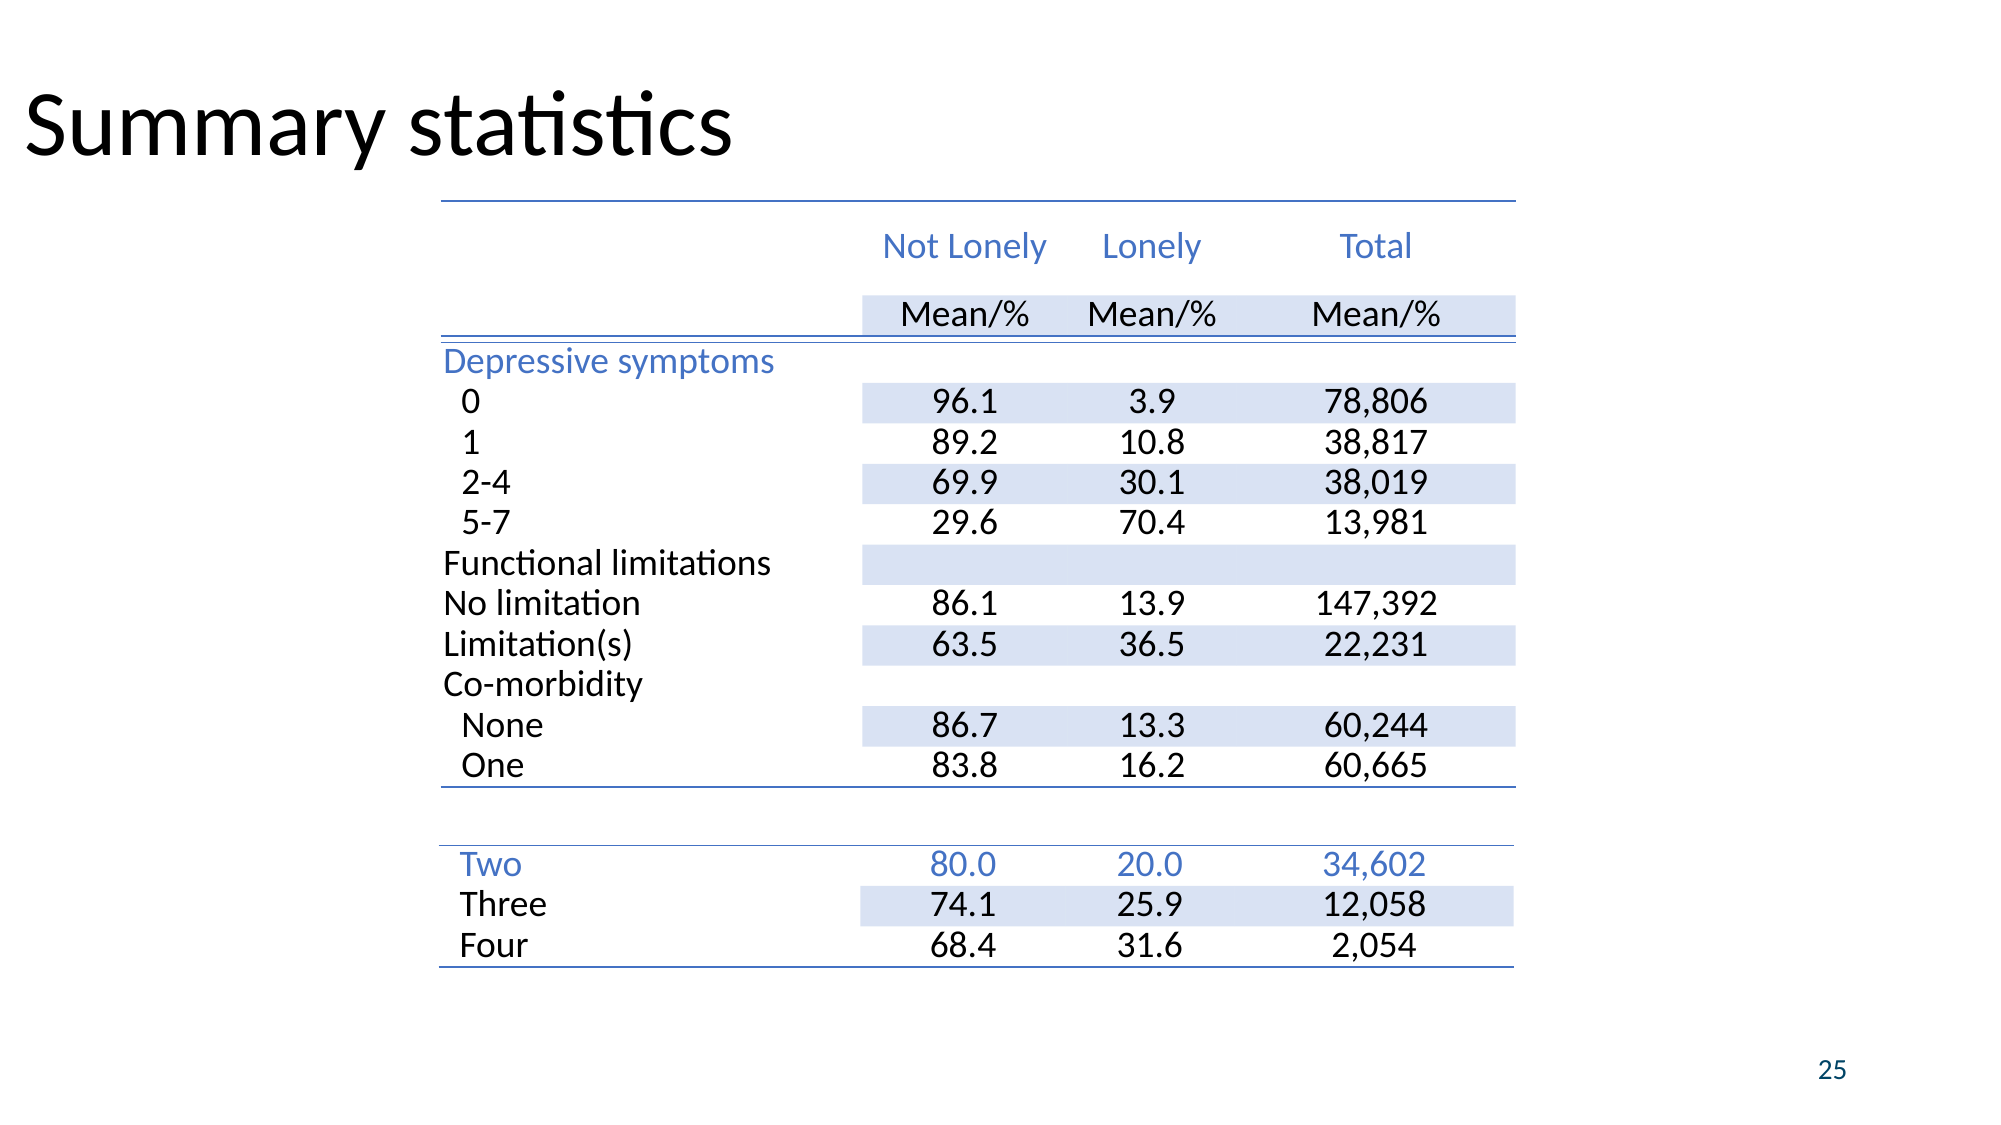

# Summary statistics
|  | Not Lonely | Lonely | Total |
| --- | --- | --- | --- |
|  | Mean/% | Mean/% | Mean/% |
| Depressive symptoms |  |  |  |
| --- | --- | --- | --- |
| 0 | 96.1 | 3.9 | 78,806 |
| 1 | 89.2 | 10.8 | 38,817 |
| 2-4 | 69.9 | 30.1 | 38,019 |
| 5-7 | 29.6 | 70.4 | 13,981 |
| Functional limitations |  |  |  |
| No limitation | 86.1 | 13.9 | 147,392 |
| Limitation(s) | 63.5 | 36.5 | 22,231 |
| Co-morbidity |  |  |  |
| None | 86.7 | 13.3 | 60,244 |
| One | 83.8 | 16.2 | 60,665 |
| Two | 80.0 | 20.0 | 34,602 |
| --- | --- | --- | --- |
| Three | 74.1 | 25.9 | 12,058 |
| Four | 68.4 | 31.6 | 2,054 |
25